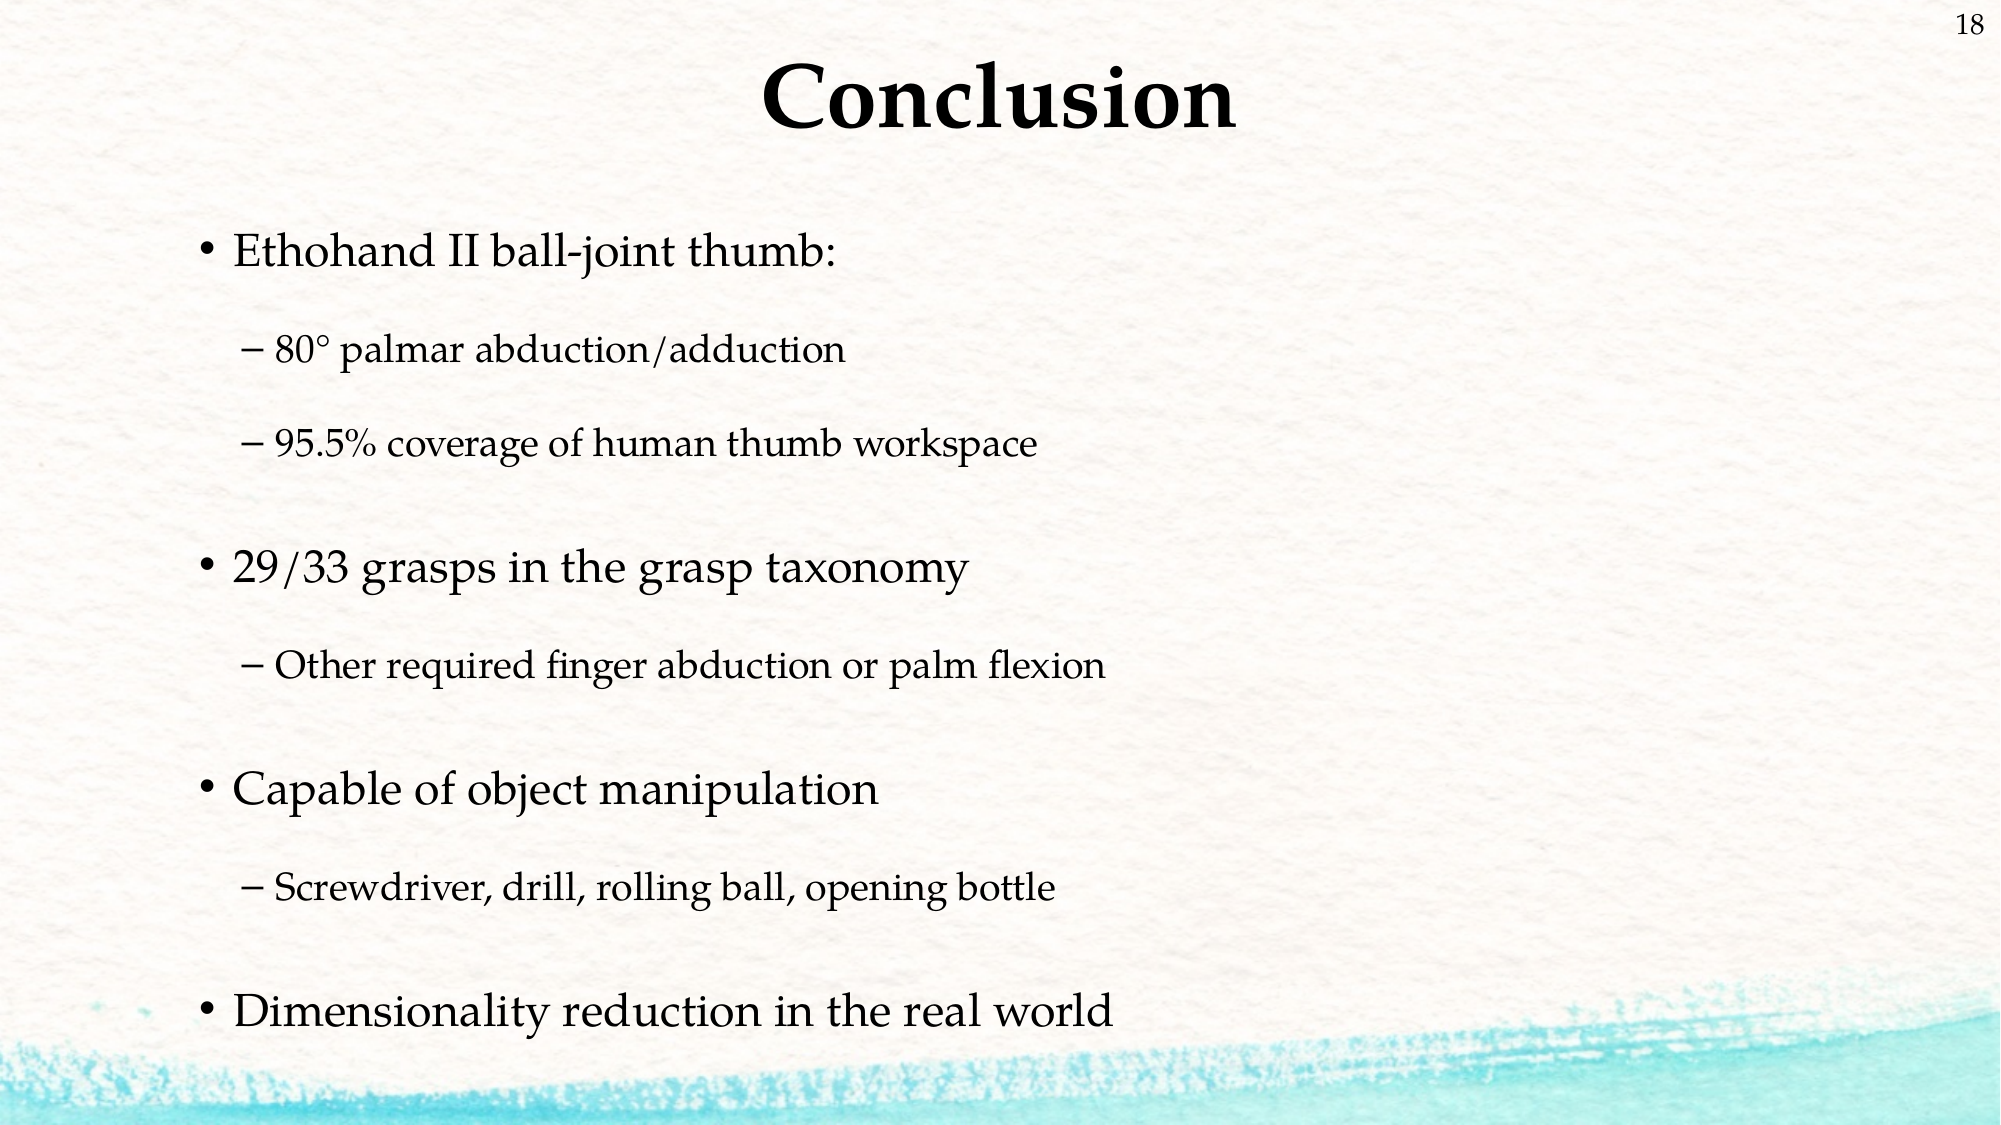

18
# Conclusion
Ethohand II ball-joint thumb:
80° palmar abduction/adduction
95.5% coverage of human thumb workspace
29/33 grasps in the grasp taxonomy
Other required finger abduction or palm flexion
Capable of object manipulation
Screwdriver, drill, rolling ball, opening bottle
Dimensionality reduction in the real world